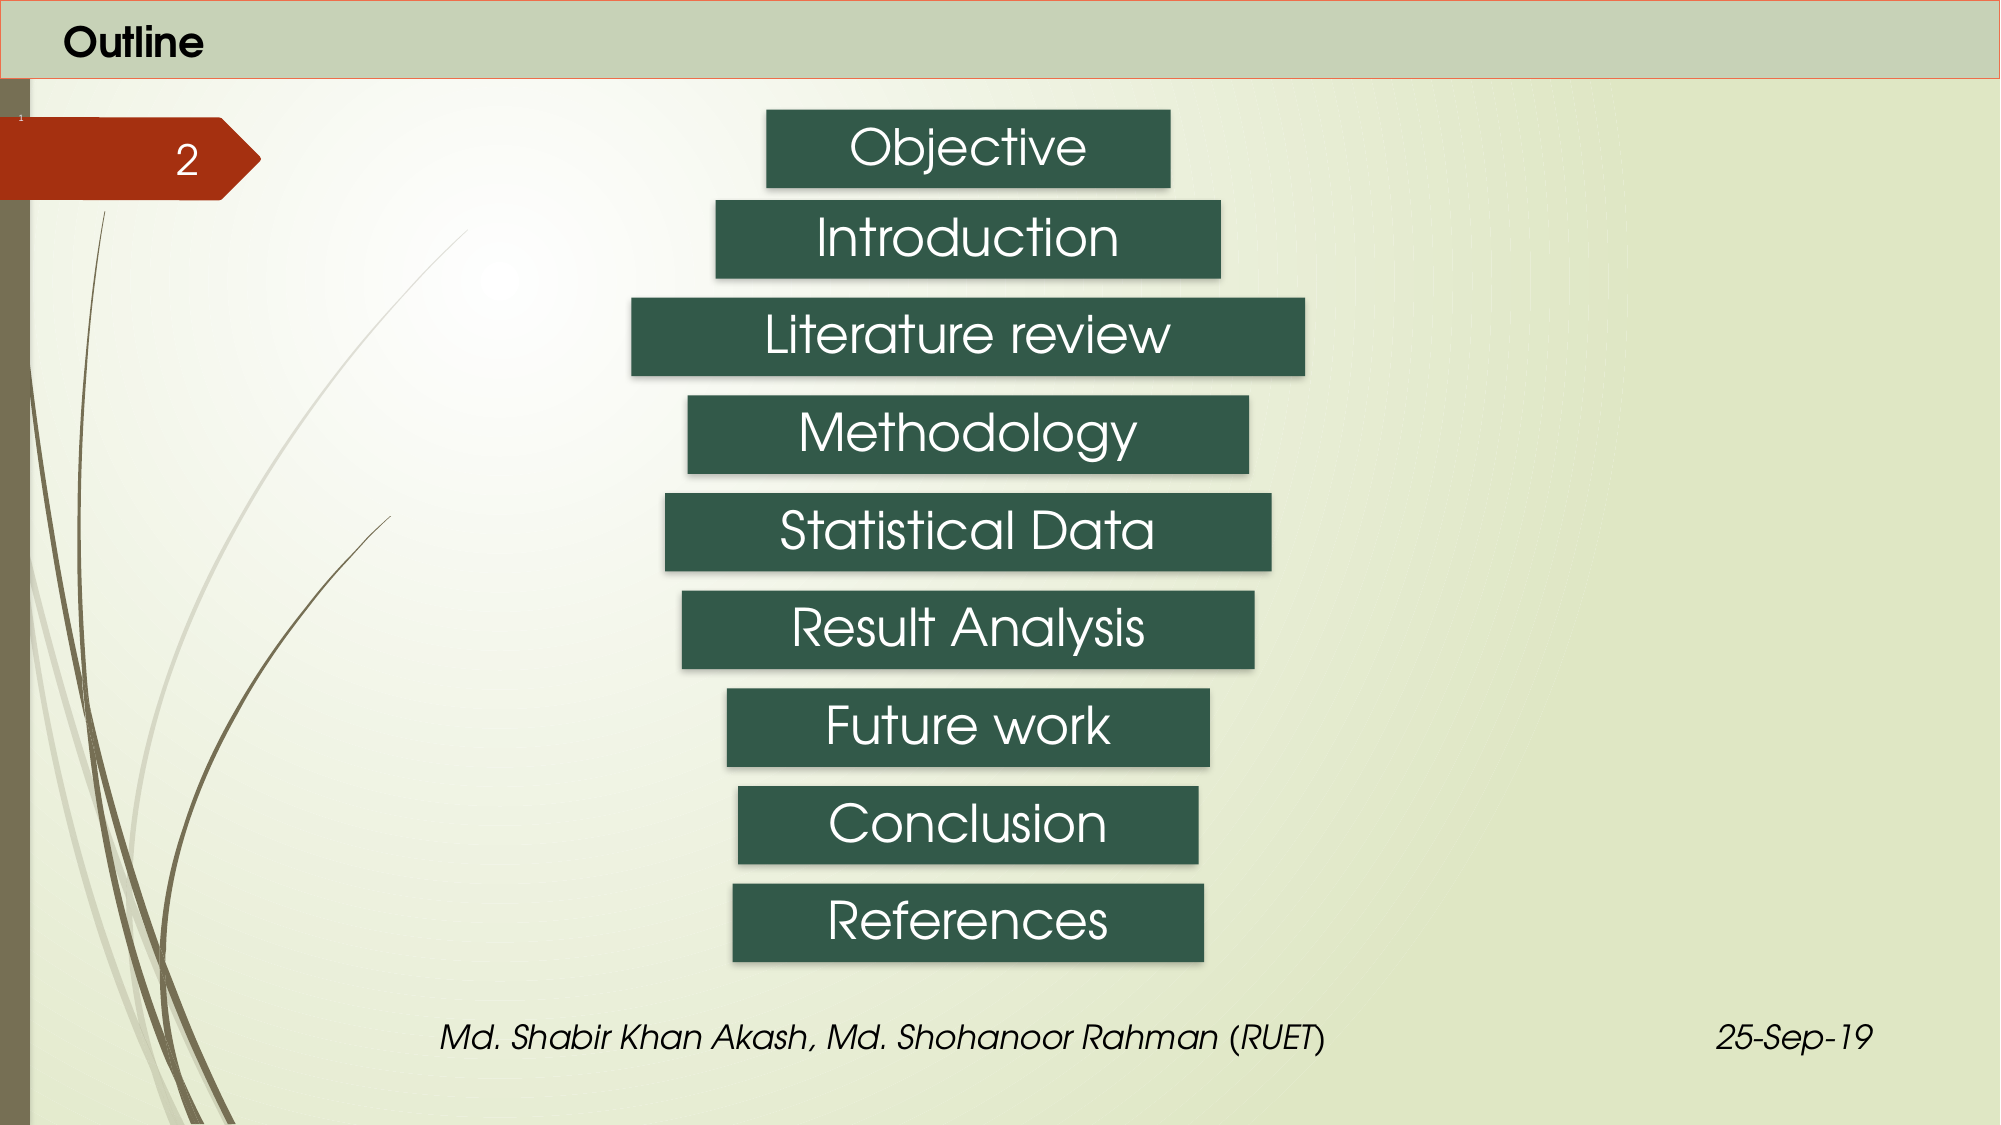

Outline
1

Objective
Introduction
Literature review
Methodology
Statistical Data
Result Analysis
Future work
Conclusion
References
2

25-Sep-19
Md. Shabir Khan Akash, Md. Shohanoor Rahman (RUET)